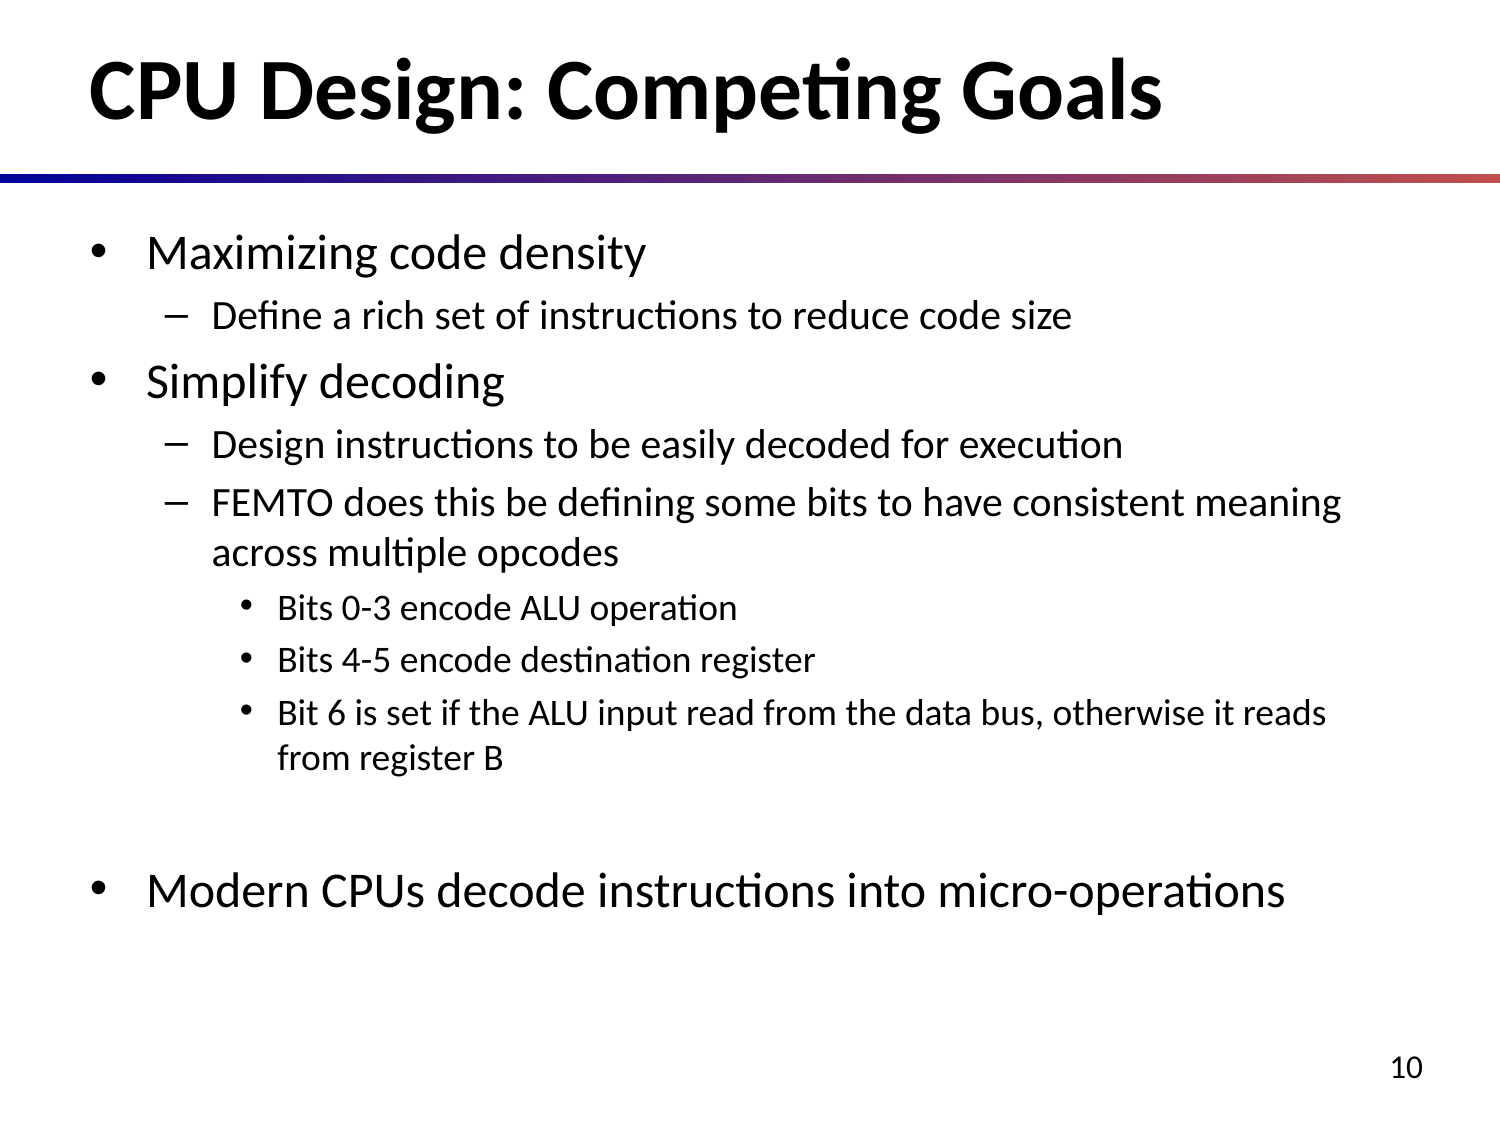

# CPU Design: Competing Goals
Maximizing code density
Define a rich set of instructions to reduce code size
Simplify decoding
Design instructions to be easily decoded for execution
FEMTO does this be defining some bits to have consistent meaning across multiple opcodes
Bits 0-3 encode ALU operation
Bits 4-5 encode destination register
Bit 6 is set if the ALU input read from the data bus, otherwise it reads from register B

Modern CPUs decode instructions into micro-operations